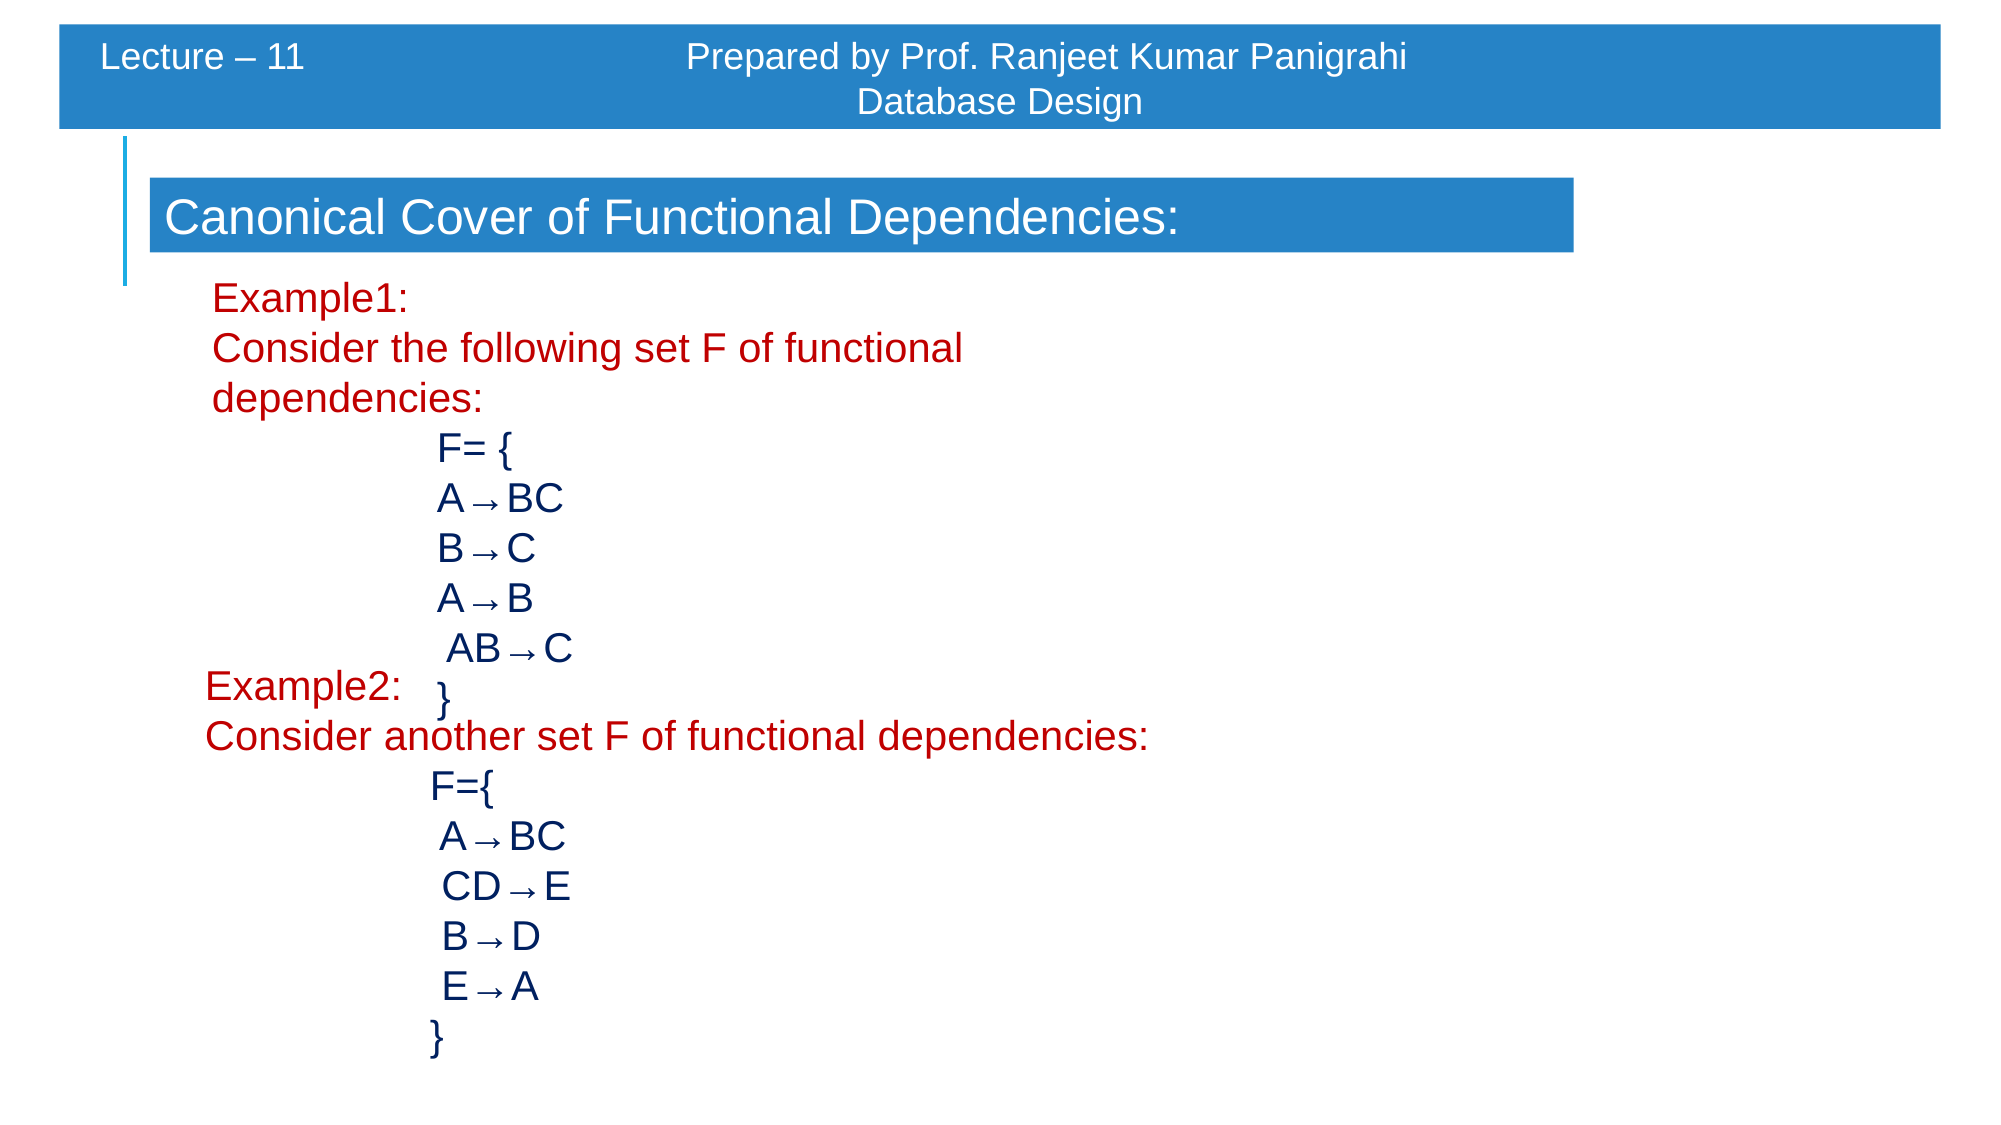

Lecture – 11 		             Prepared by Prof. Ranjeet Kumar Panigrahi				Database Design
Canonical Cover of Functional Dependencies:
Example1:
Consider the following set F of functional dependencies:
F= {
A→BC
B→C
A→B
 AB→C
}
Example2:
Consider another set F of functional dependencies:
F={
 A→BC
 CD→E
 B→D
 E→A
}